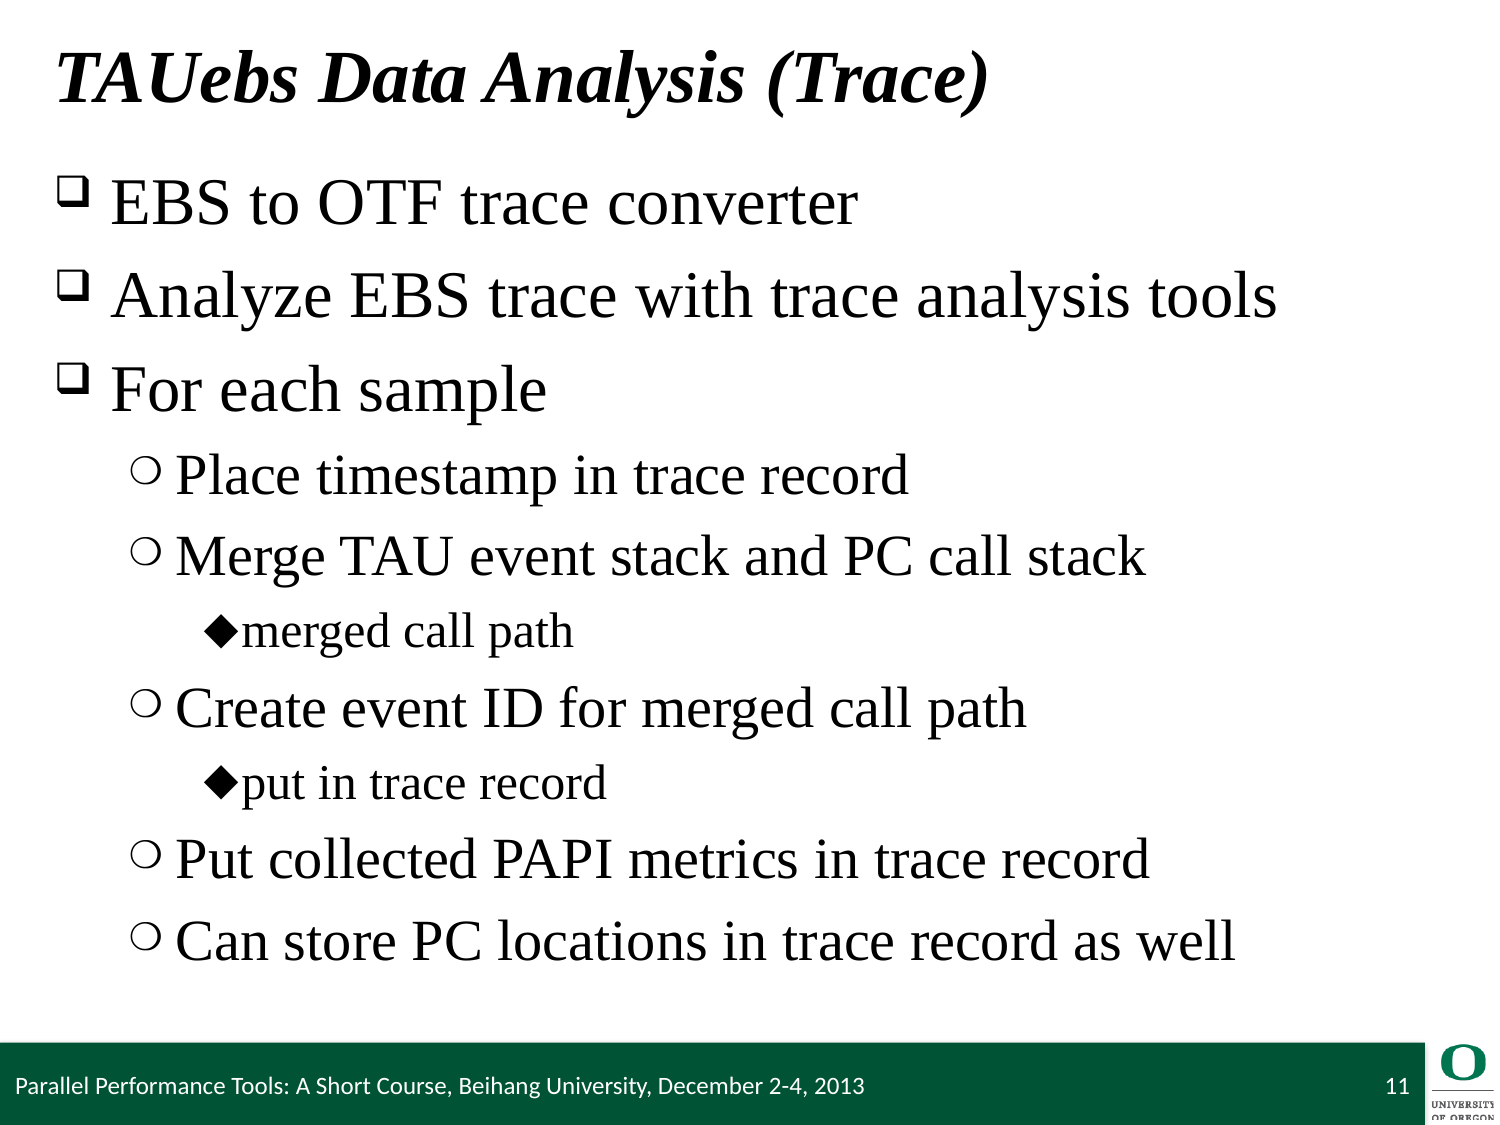

# TAUebs Data Analysis (Trace)
EBS to OTF trace converter
Analyze EBS trace with trace analysis tools
For each sample
Place timestamp in trace record
Merge TAU event stack and PC call stack
merged call path
Create event ID for merged call path
put in trace record
Put collected PAPI metrics in trace record
Can store PC locations in trace record as well

Parallel Performance Tools: A Short Course, Beihang University, December 2-4, 2013
11